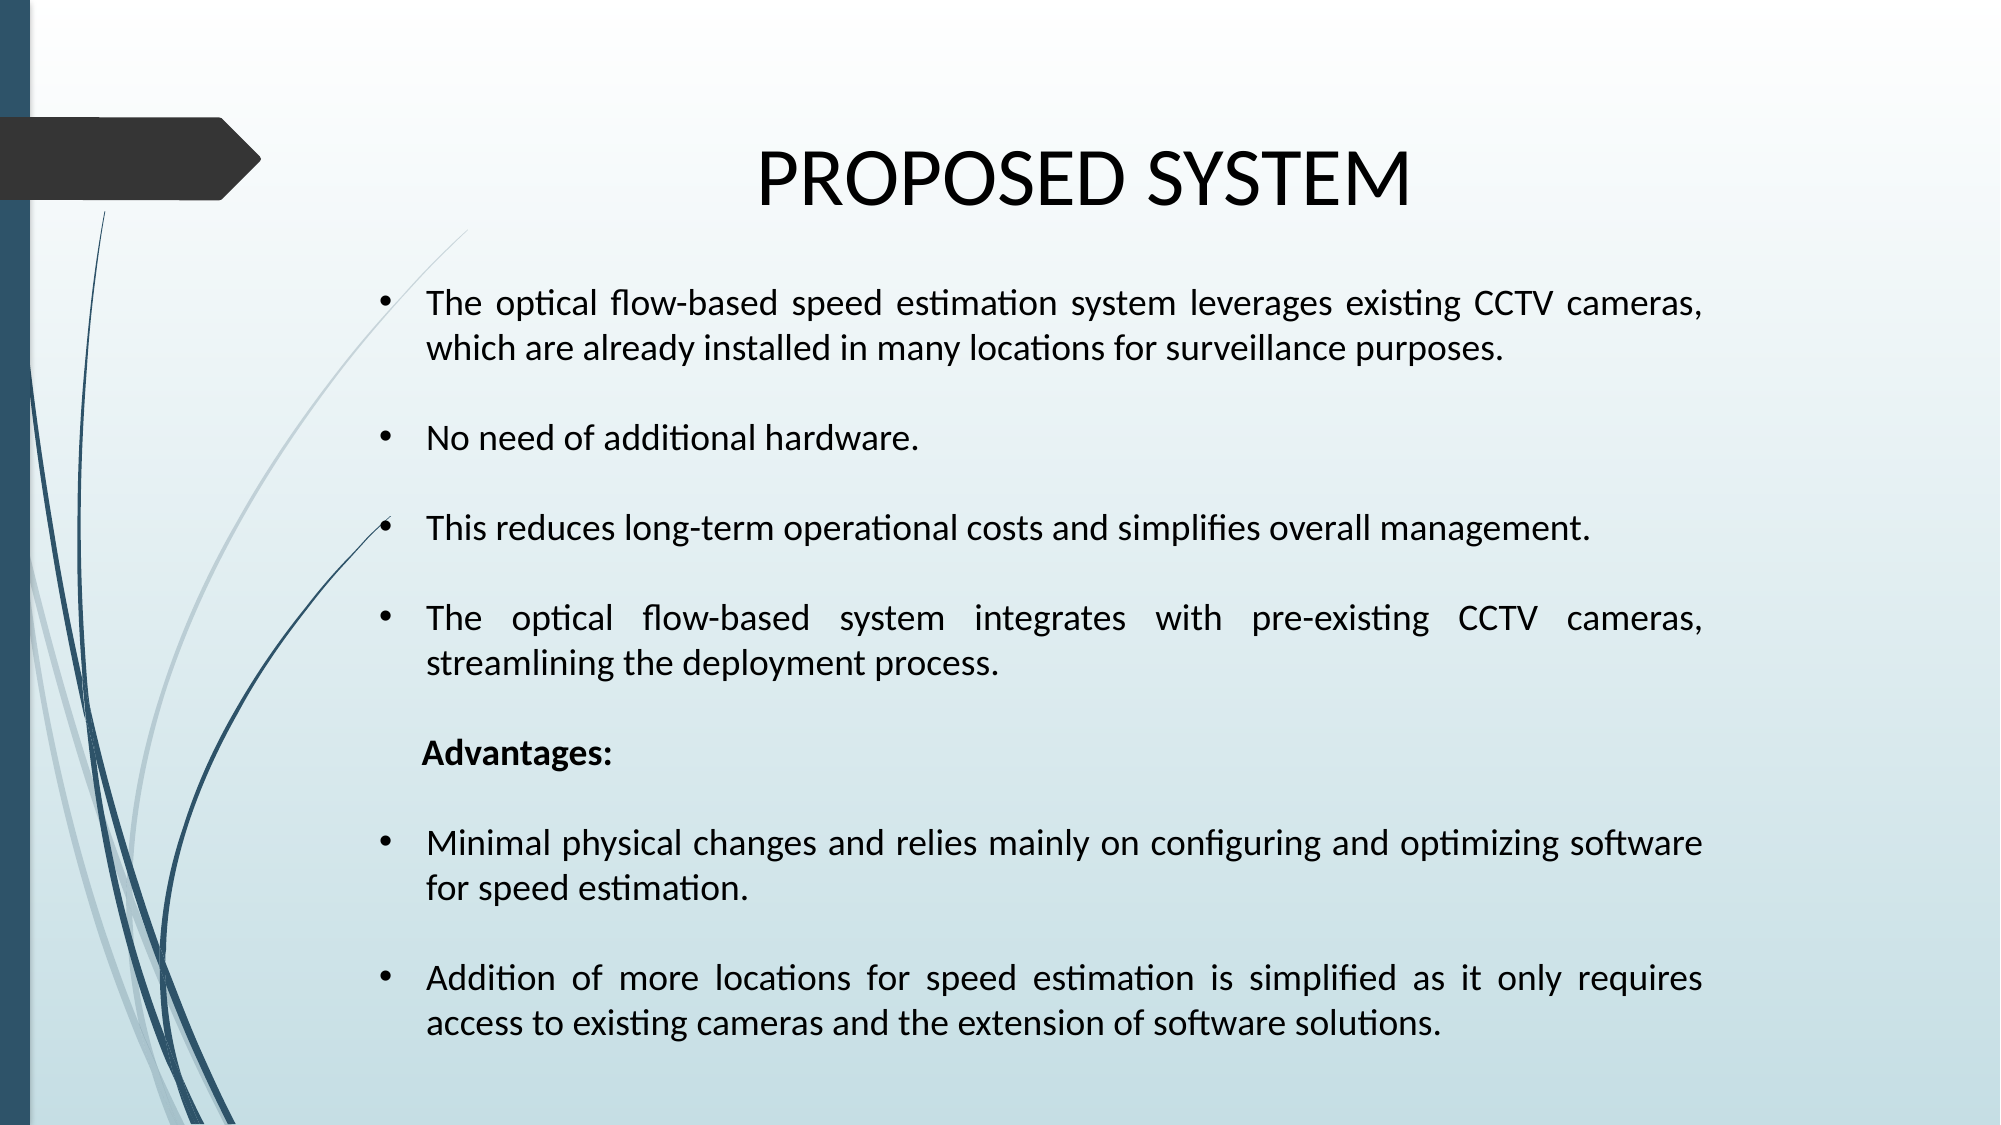

PROPOSED SYSTEM
The optical flow-based speed estimation system leverages existing CCTV cameras, which are already installed in many locations for surveillance purposes.

No need of additional hardware.

This reduces long-term operational costs and simplifies overall management.

The optical flow-based system integrates with pre-existing CCTV cameras, streamlining the deployment process.

     Advantages:

Minimal physical changes and relies mainly on configuring and optimizing software for speed estimation.

Addition of more locations for speed estimation is simplified as it only requires access to existing cameras and the extension of software solutions.